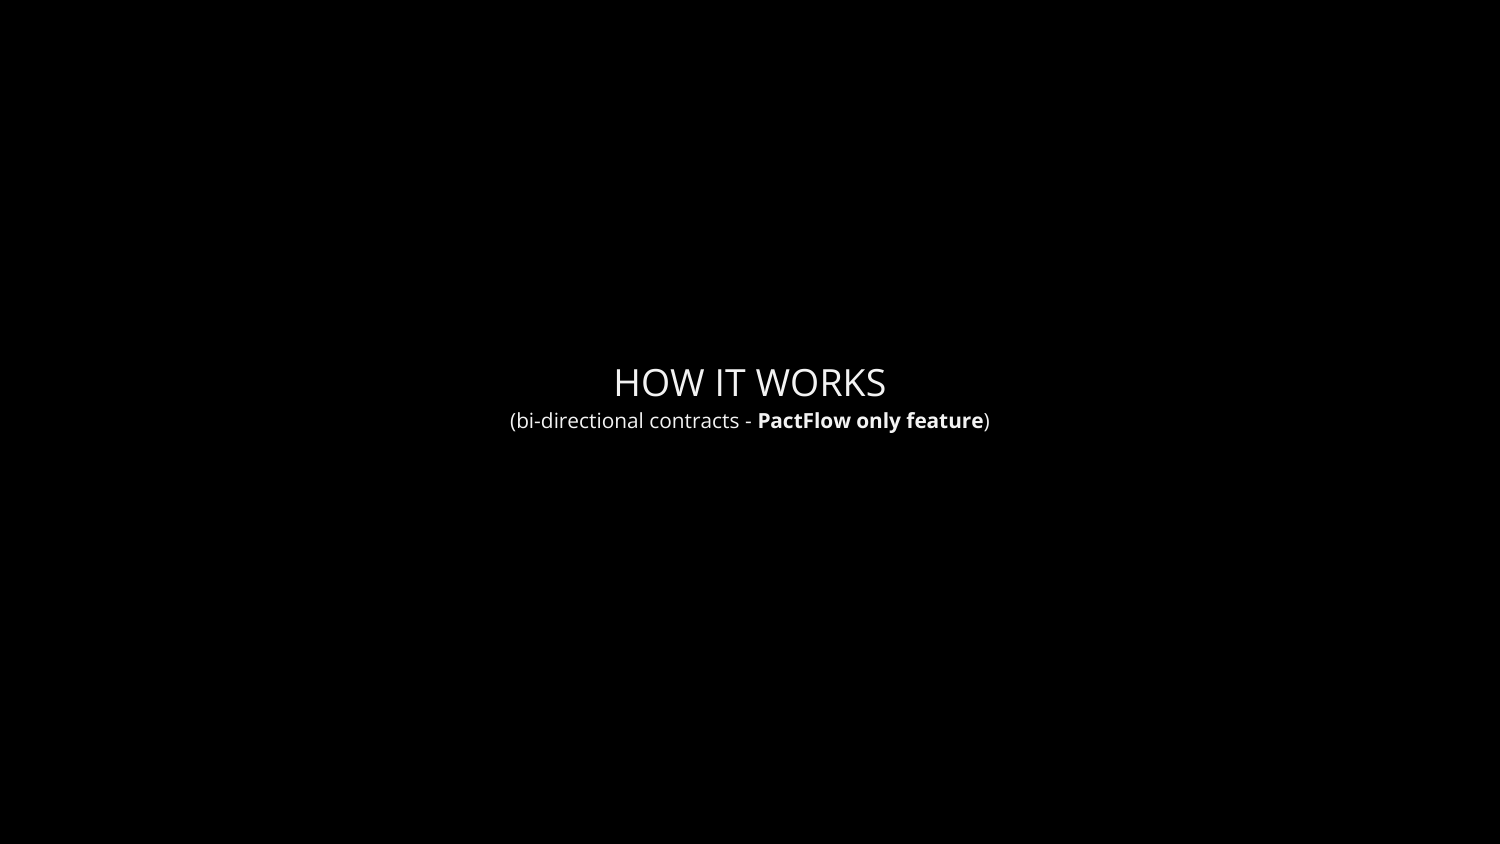

HOW IT WORKS
(bi-directional contracts - PactFlow only feature)